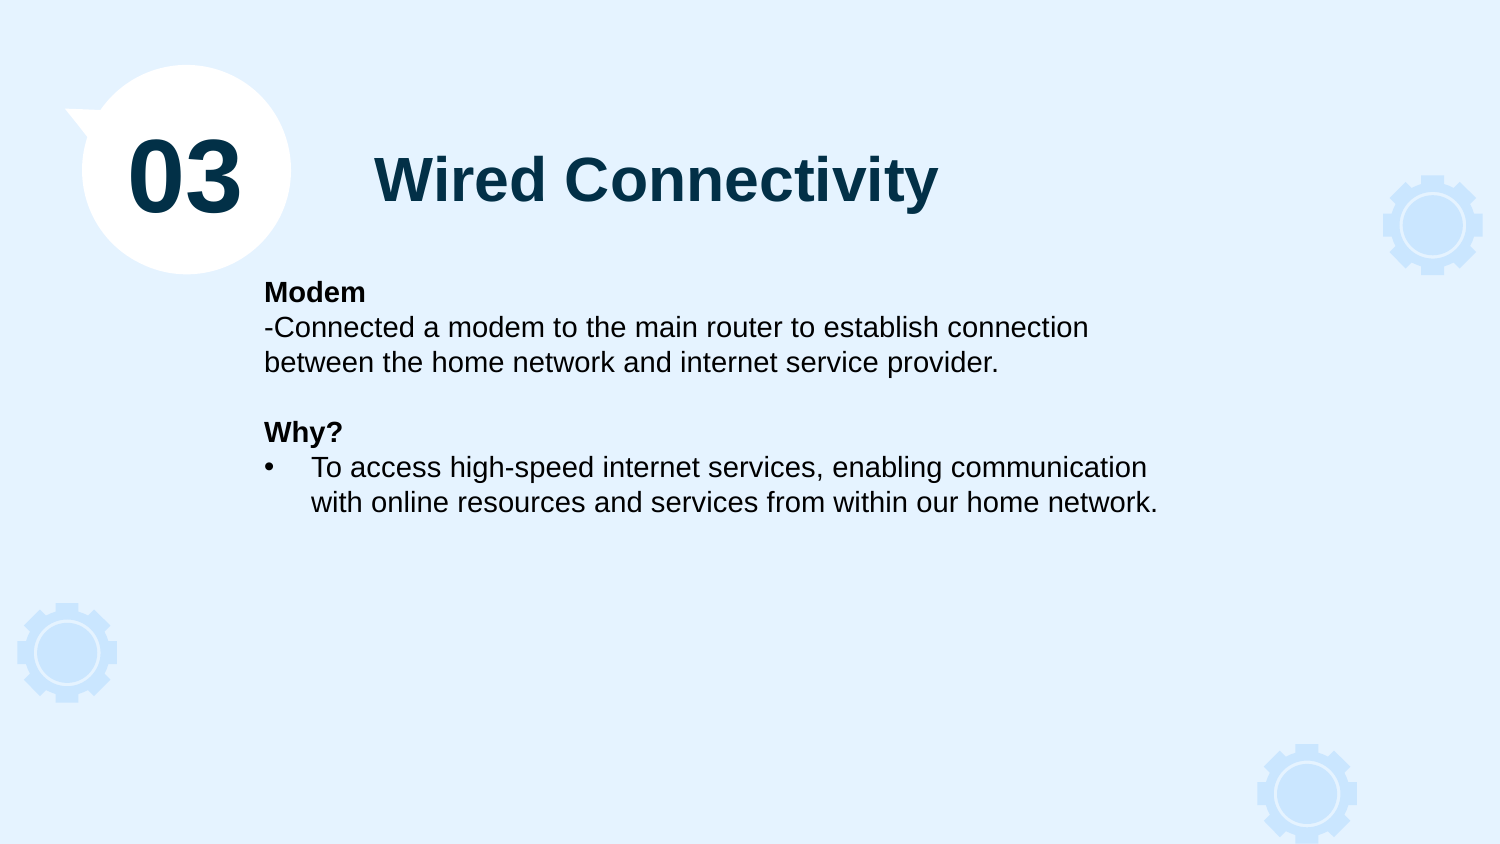

03
# Wired Connectivity
Modem
-Connected a modem to the main router to establish connection between the home network and internet service provider.

Why?
To access high-speed internet services, enabling communication with online resources and services from within our home network.